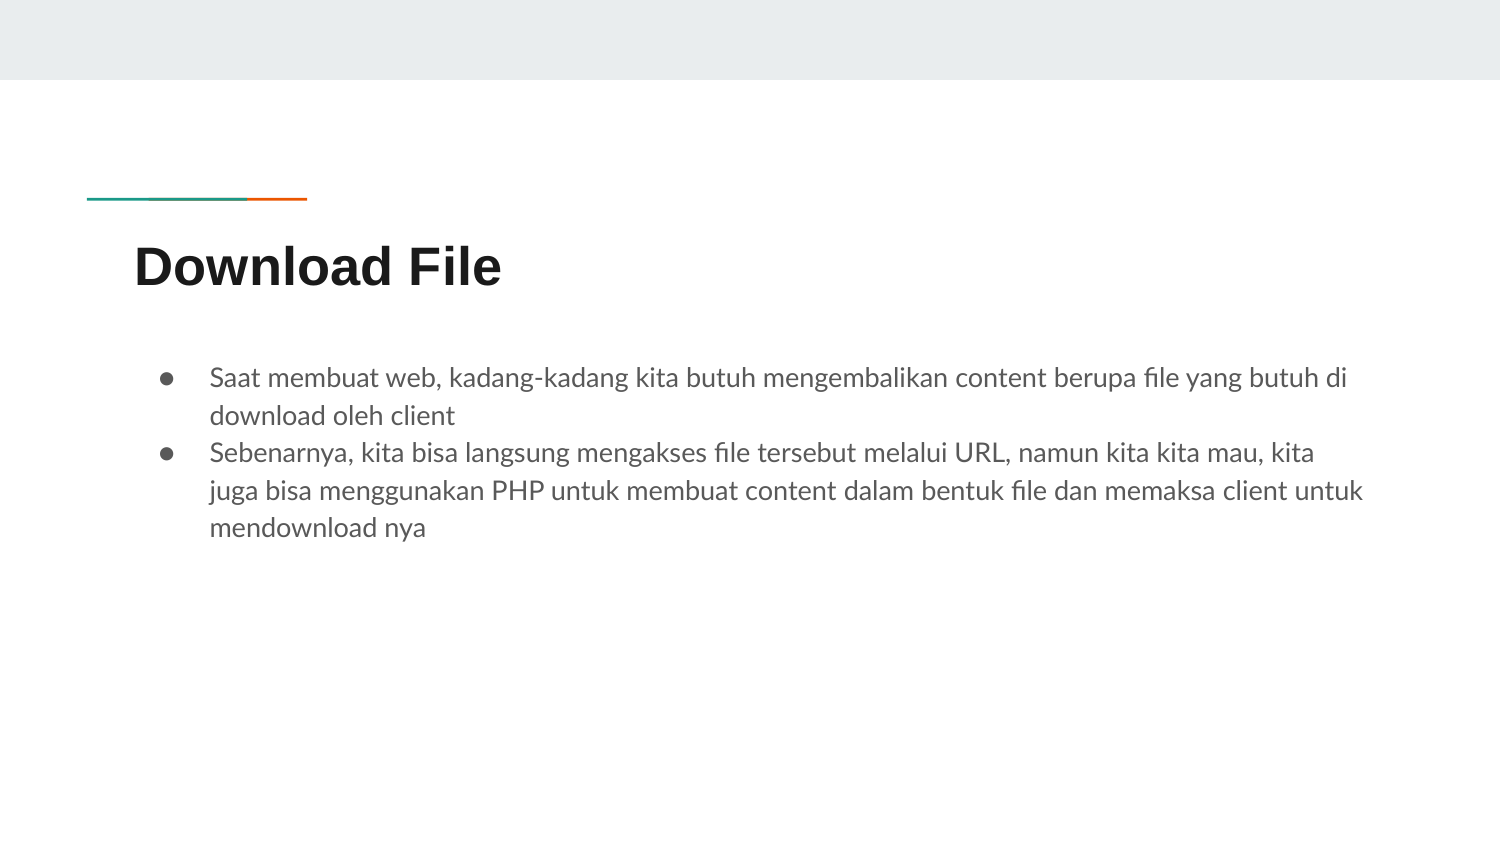

# Download File
Saat membuat web, kadang-kadang kita butuh mengembalikan content berupa file yang butuh di download oleh client
Sebenarnya, kita bisa langsung mengakses file tersebut melalui URL, namun kita kita mau, kita juga bisa menggunakan PHP untuk membuat content dalam bentuk file dan memaksa client untuk mendownload nya